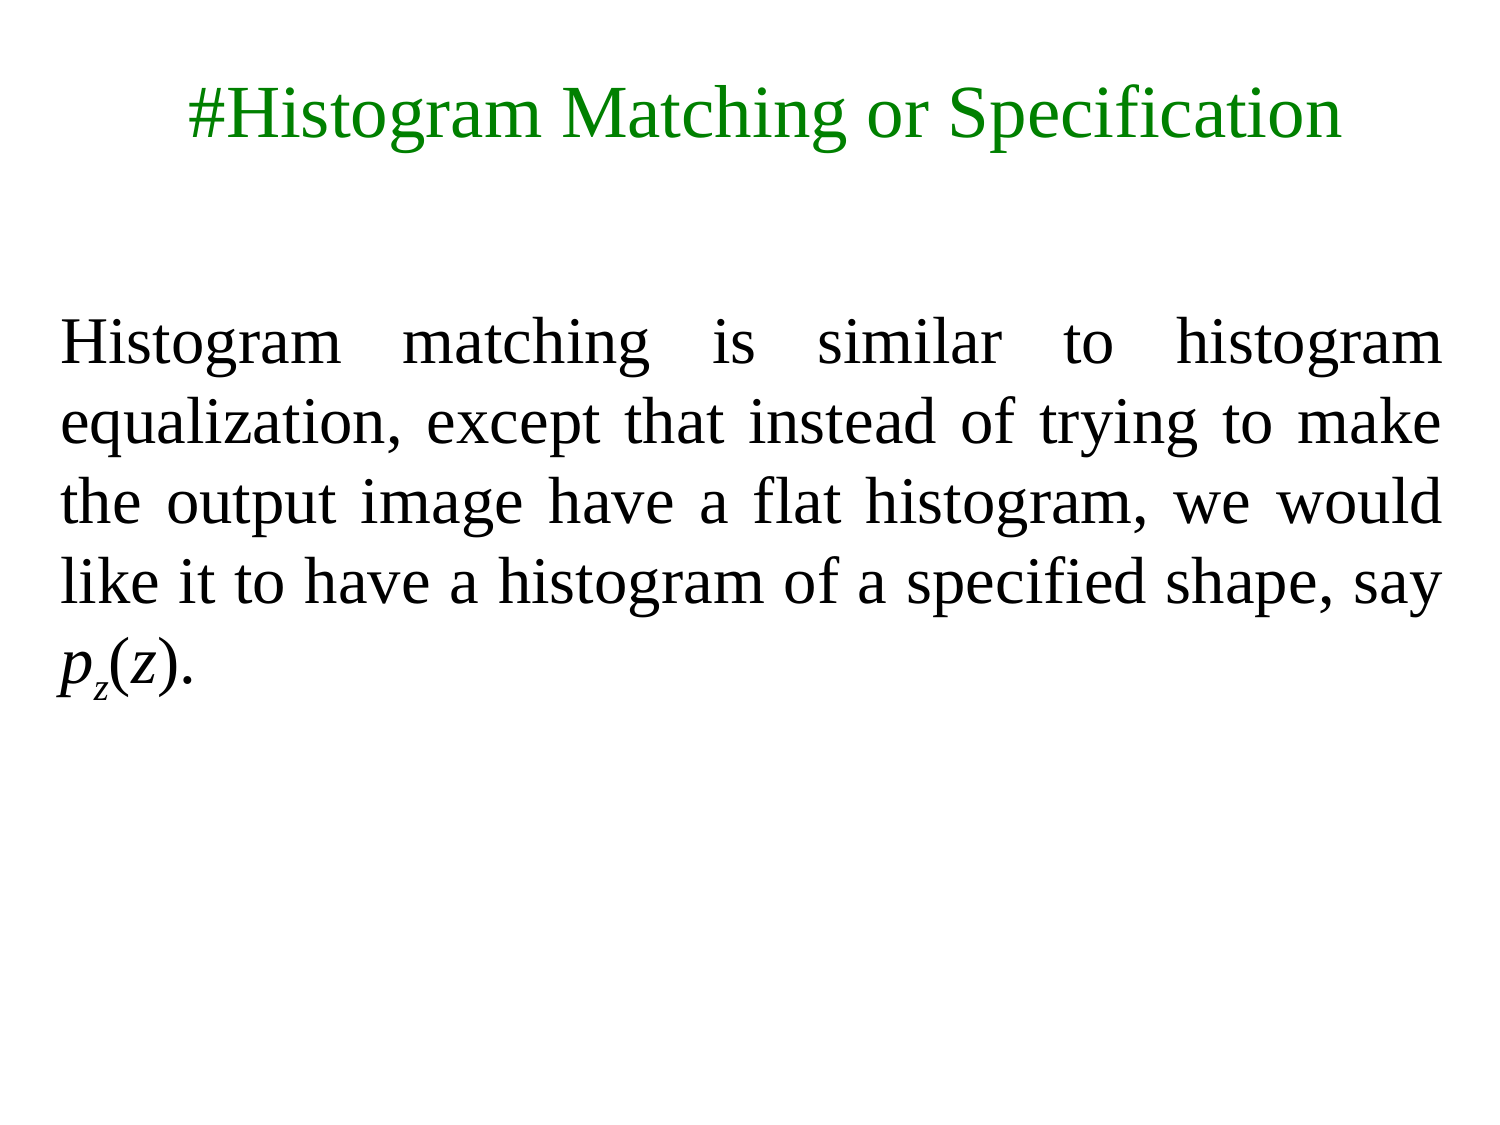

#Histogram Matching or Specification

Histogram matching is similar to histogram equalization, except that instead of trying to make the output image have a flat histogram, we would like it to have a histogram of a specified shape, say pz(z).